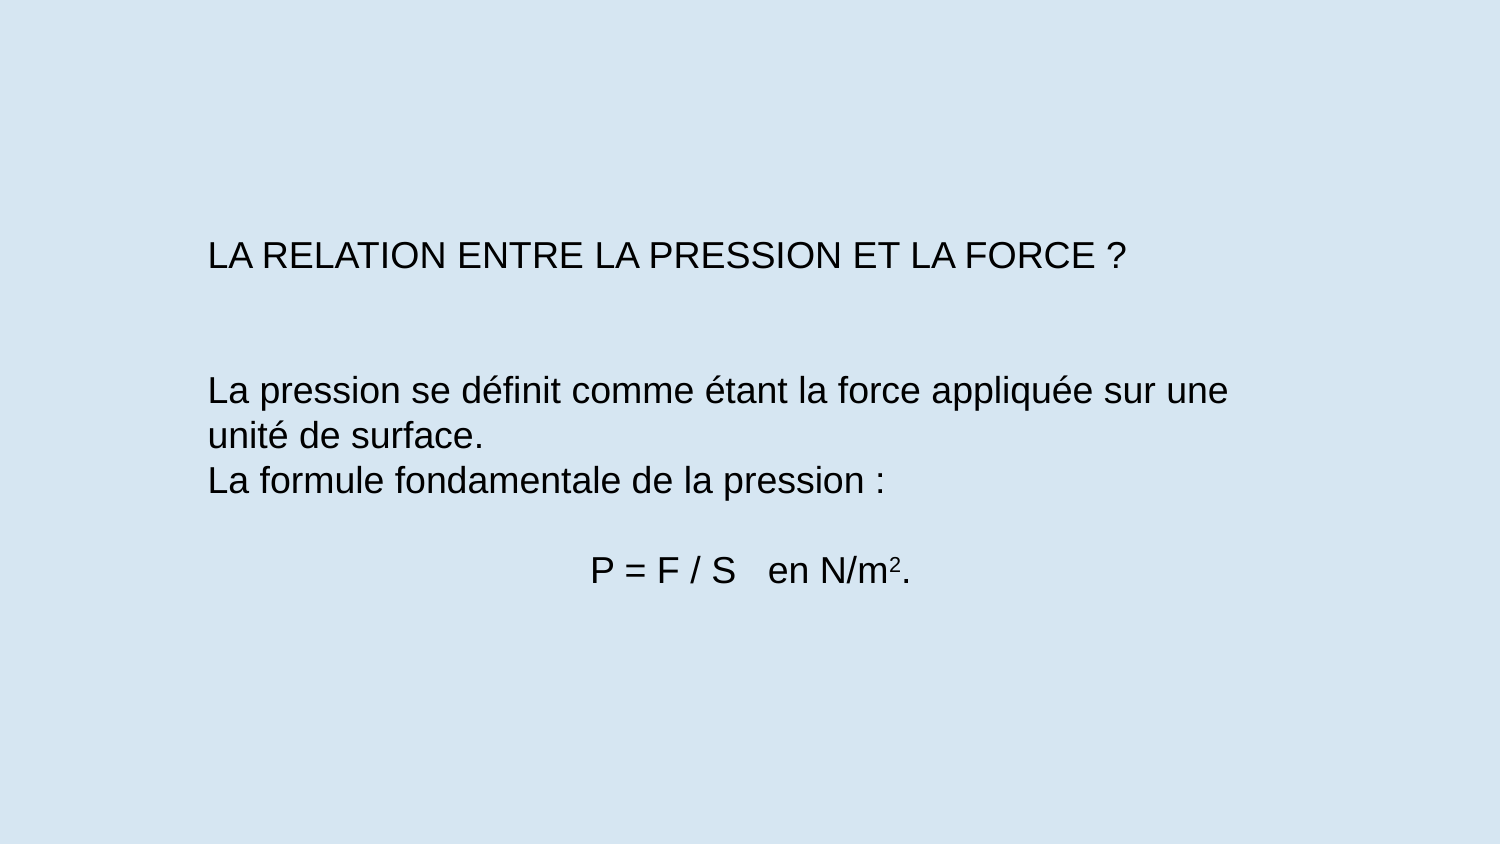

LA RELATION ENTRE LA PRESSION ET LA FORCE ?
La pression se définit comme étant la force appliquée sur une unité de surface.
La formule fondamentale de la pression :

P = F / S   en N/m2.